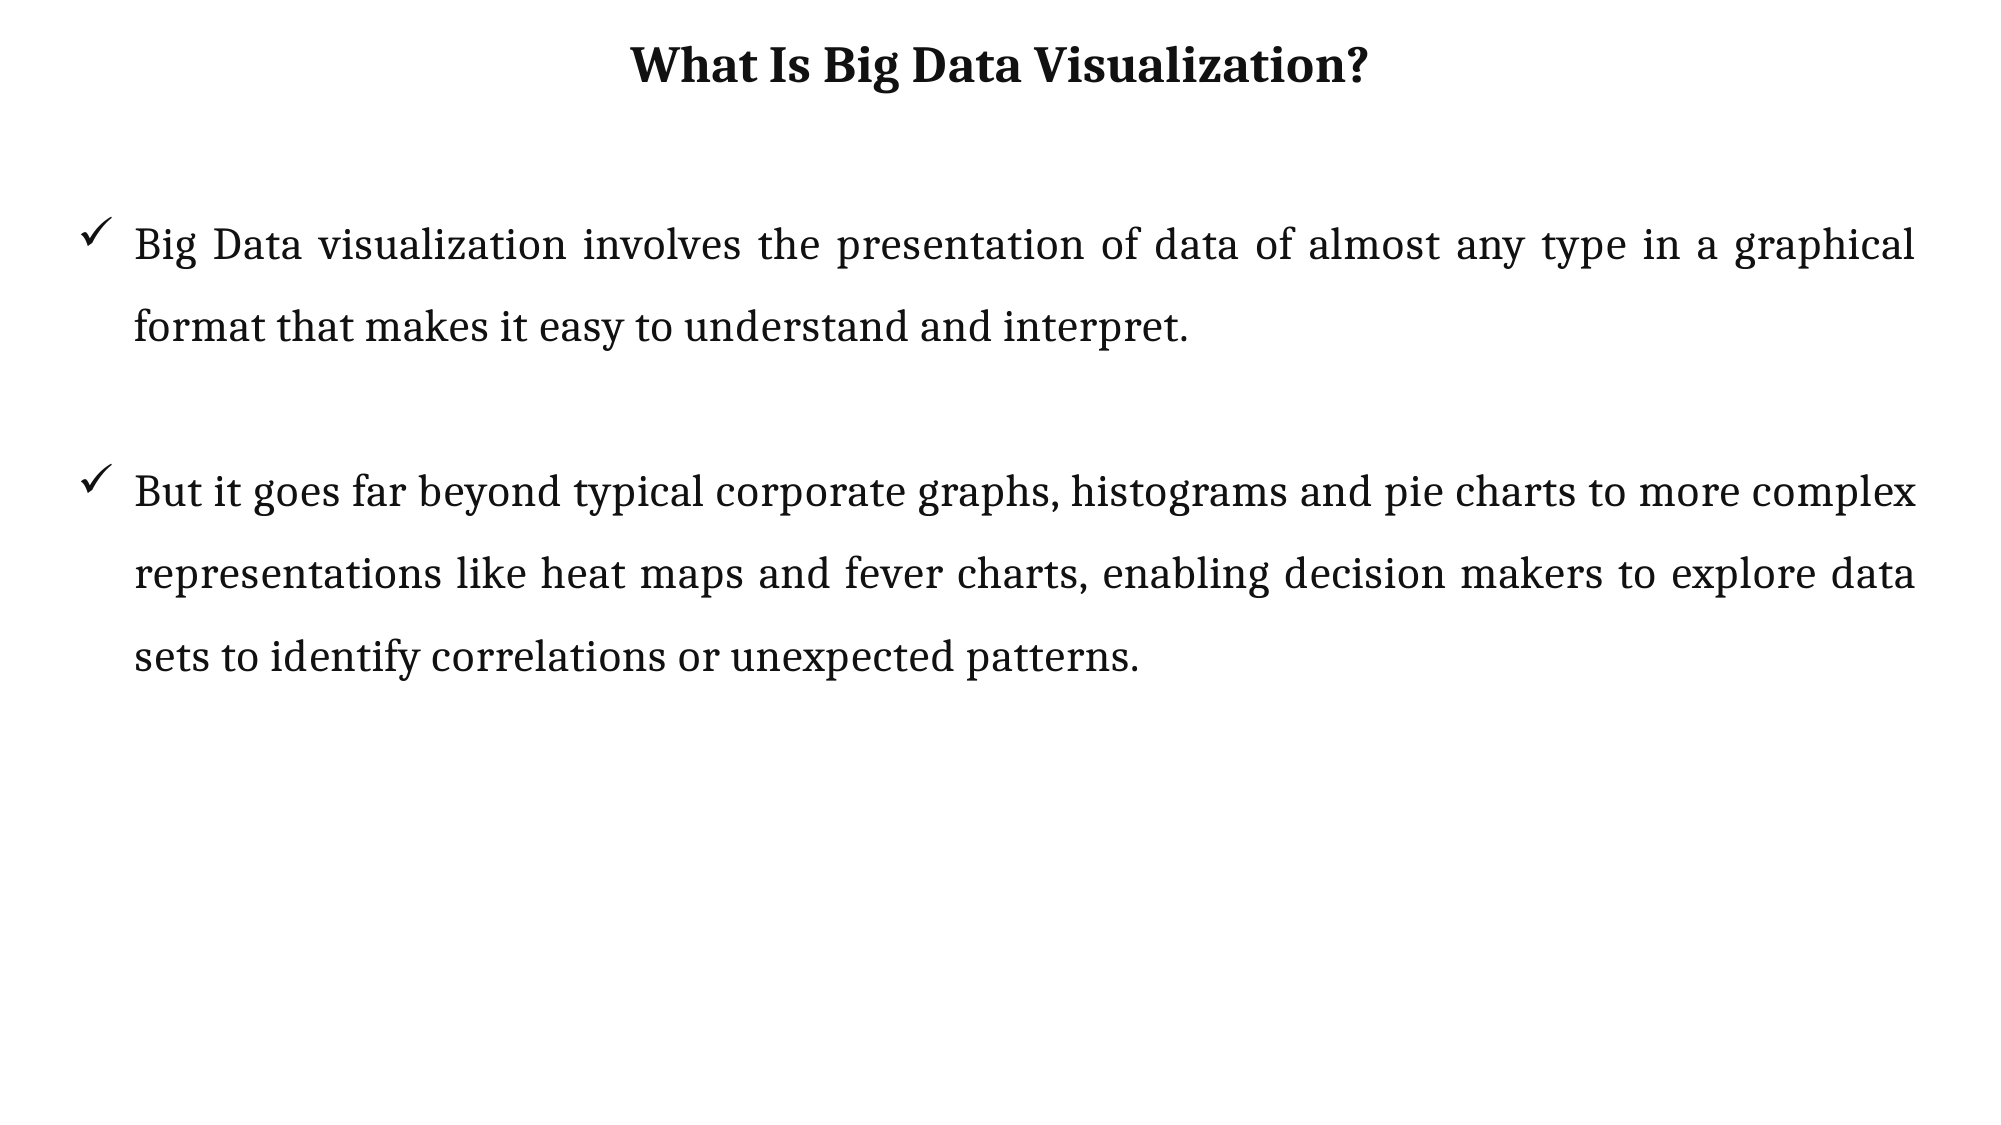

# What Is Big Data Visualization?

Big Data visualization involves the presentation of data of almost any type in a graphical format that makes it easy to understand and interpret.

But it goes far beyond typical corporate graphs, histograms and pie charts to more complex representations like heat maps and fever charts, enabling decision makers to explore data sets to identify correlations or unexpected patterns.